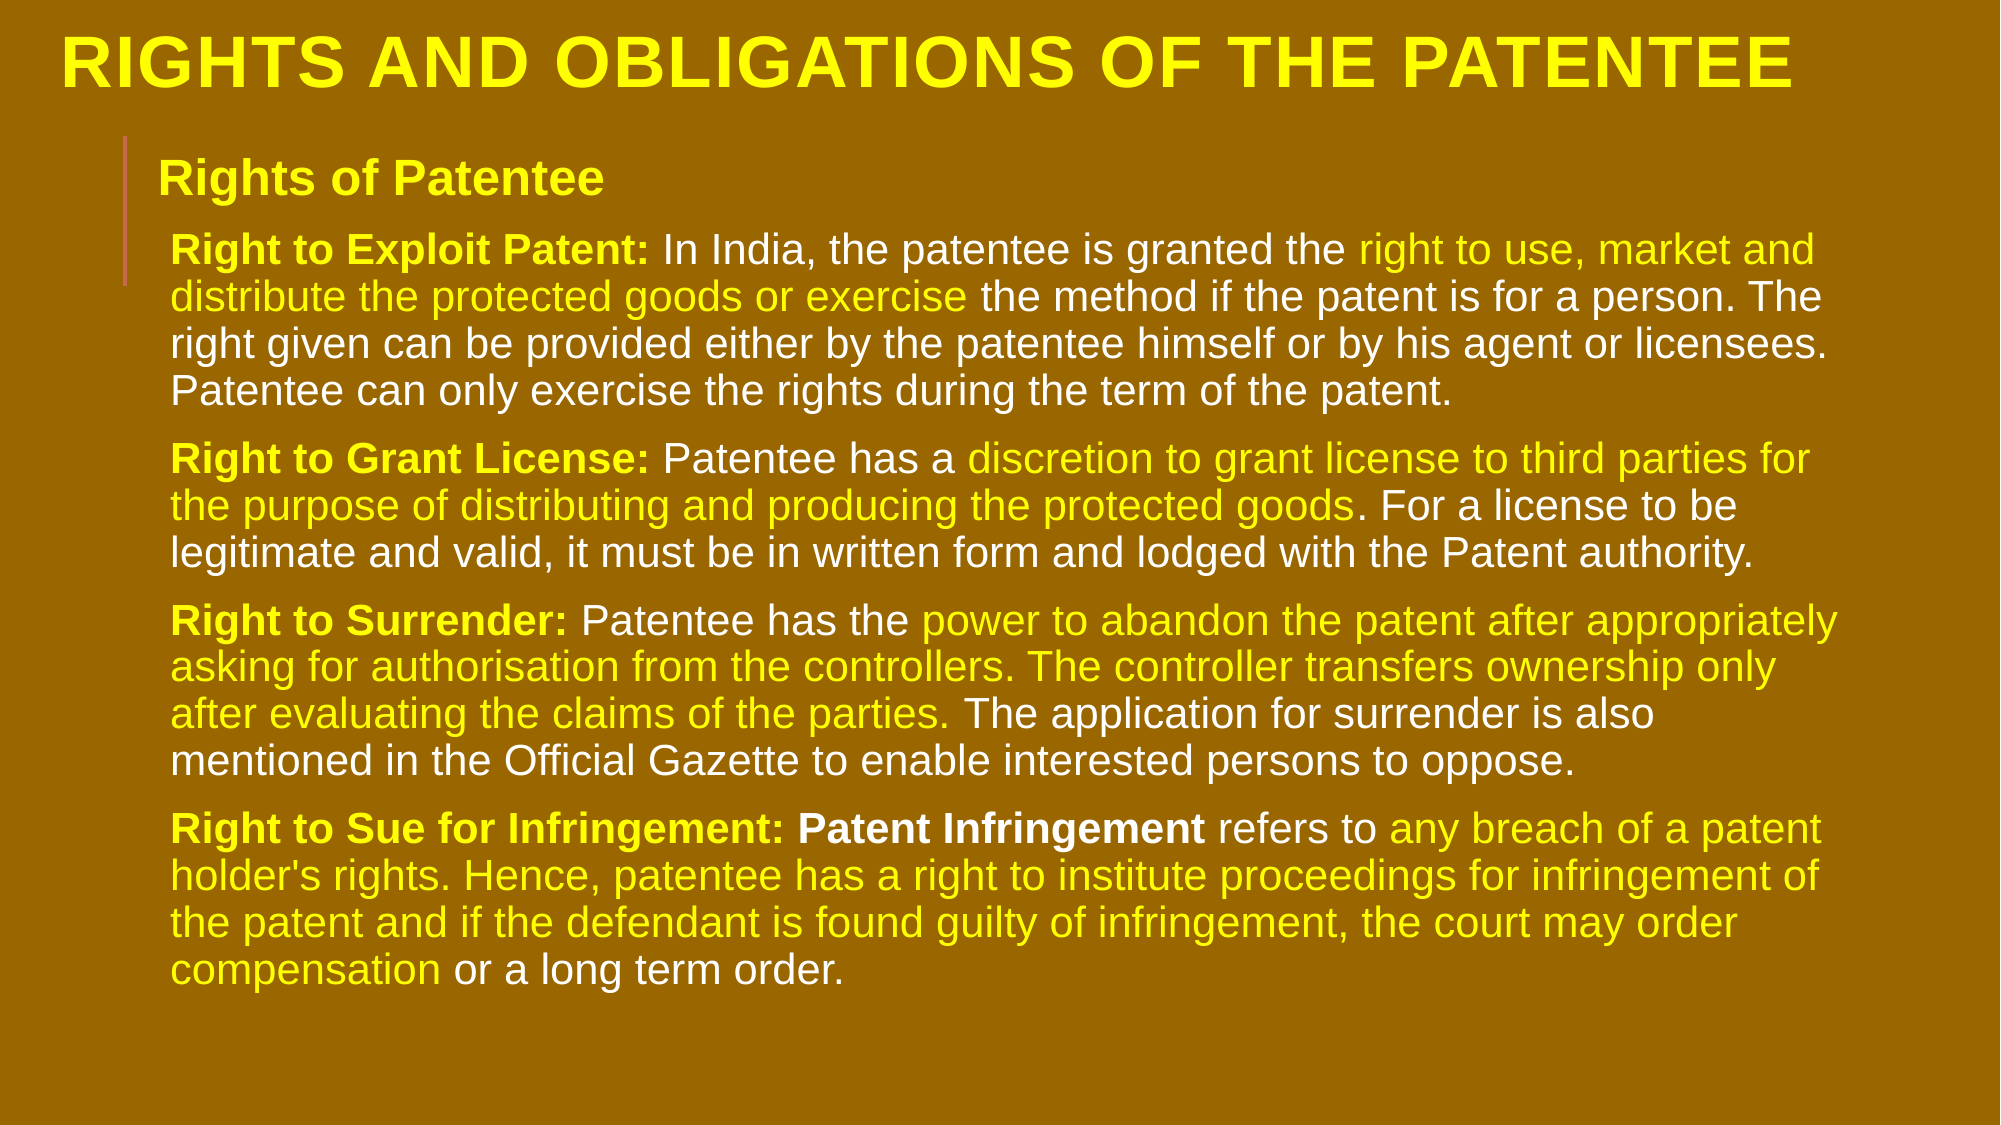

# Rights and Obligations of the Patentee
Rights of Patentee
Right to Exploit Patent: In India, the patentee is granted the right to use, market and distribute the protected goods or exercise the method if the patent is for a person. The right given can be provided either by the patentee himself or by his agent or licensees. Patentee can only exercise the rights during the term of the patent.
Right to Grant License: Patentee has a discretion to grant license to third parties for the purpose of distributing and producing the protected goods. For a license to be legitimate and valid, it must be in written form and lodged with the Patent authority.
Right to Surrender: Patentee has the power to abandon the patent after appropriately asking for authorisation from the controllers. The controller transfers ownership only after evaluating the claims of the parties. The application for surrender is also mentioned in the Official Gazette to enable interested persons to oppose.
Right to Sue for Infringement: Patent Infringement refers to any breach of a patent holder's rights. Hence, patentee has a right to institute proceedings for infringement of the patent and if the defendant is found guilty of infringement, the court may order compensation or a long term order.